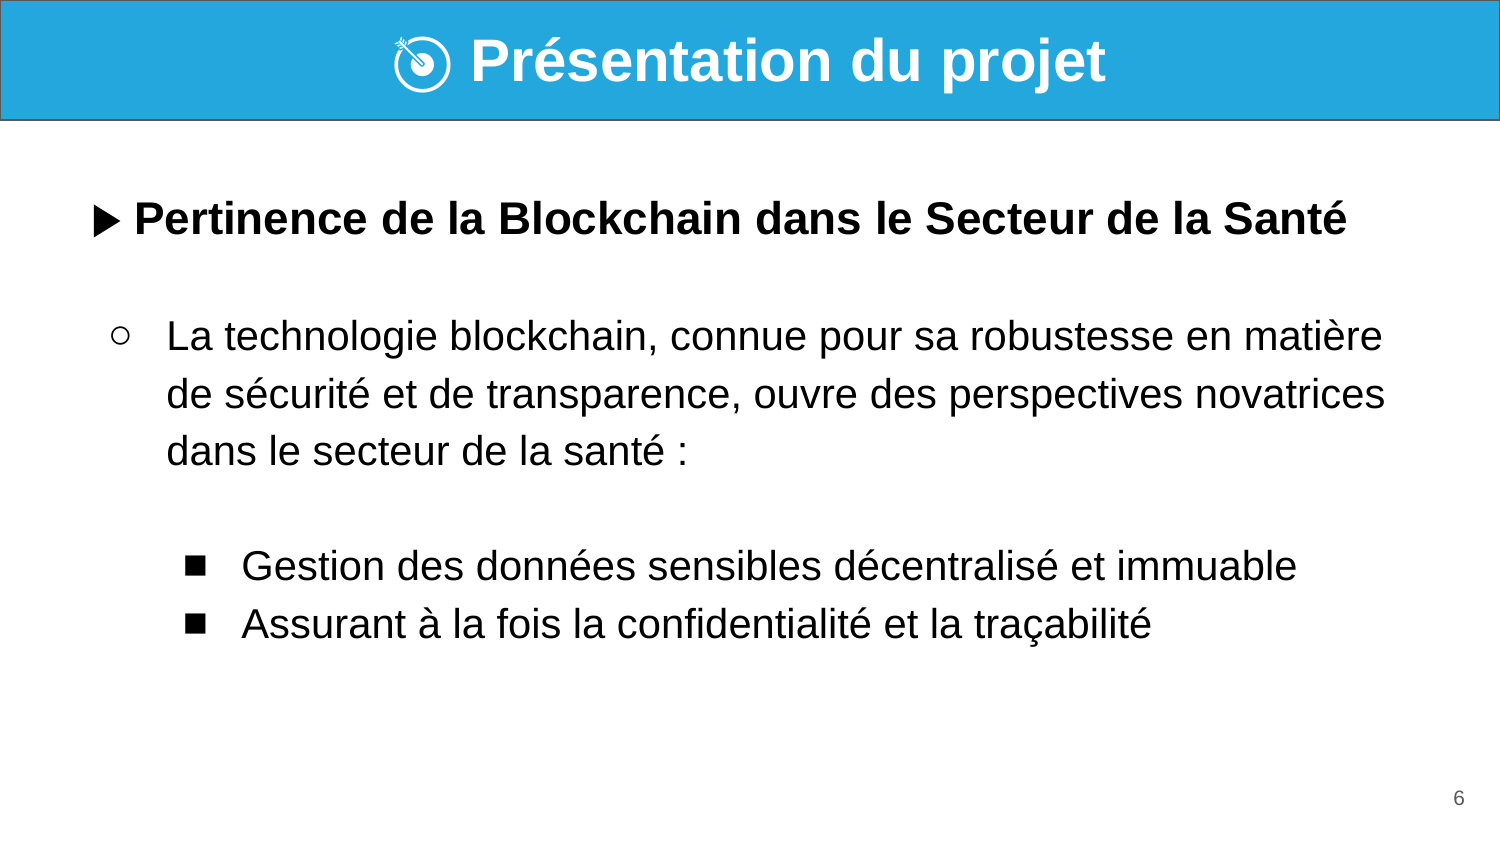

# 🎯 Présentation du projet
▶ Pertinence de la Blockchain dans le Secteur de la Santé

La technologie blockchain, connue pour sa robustesse en matière de sécurité et de transparence, ouvre des perspectives novatrices dans le secteur de la santé :

Gestion des données sensibles décentralisé et immuable
Assurant à la fois la confidentialité et la traçabilité

6